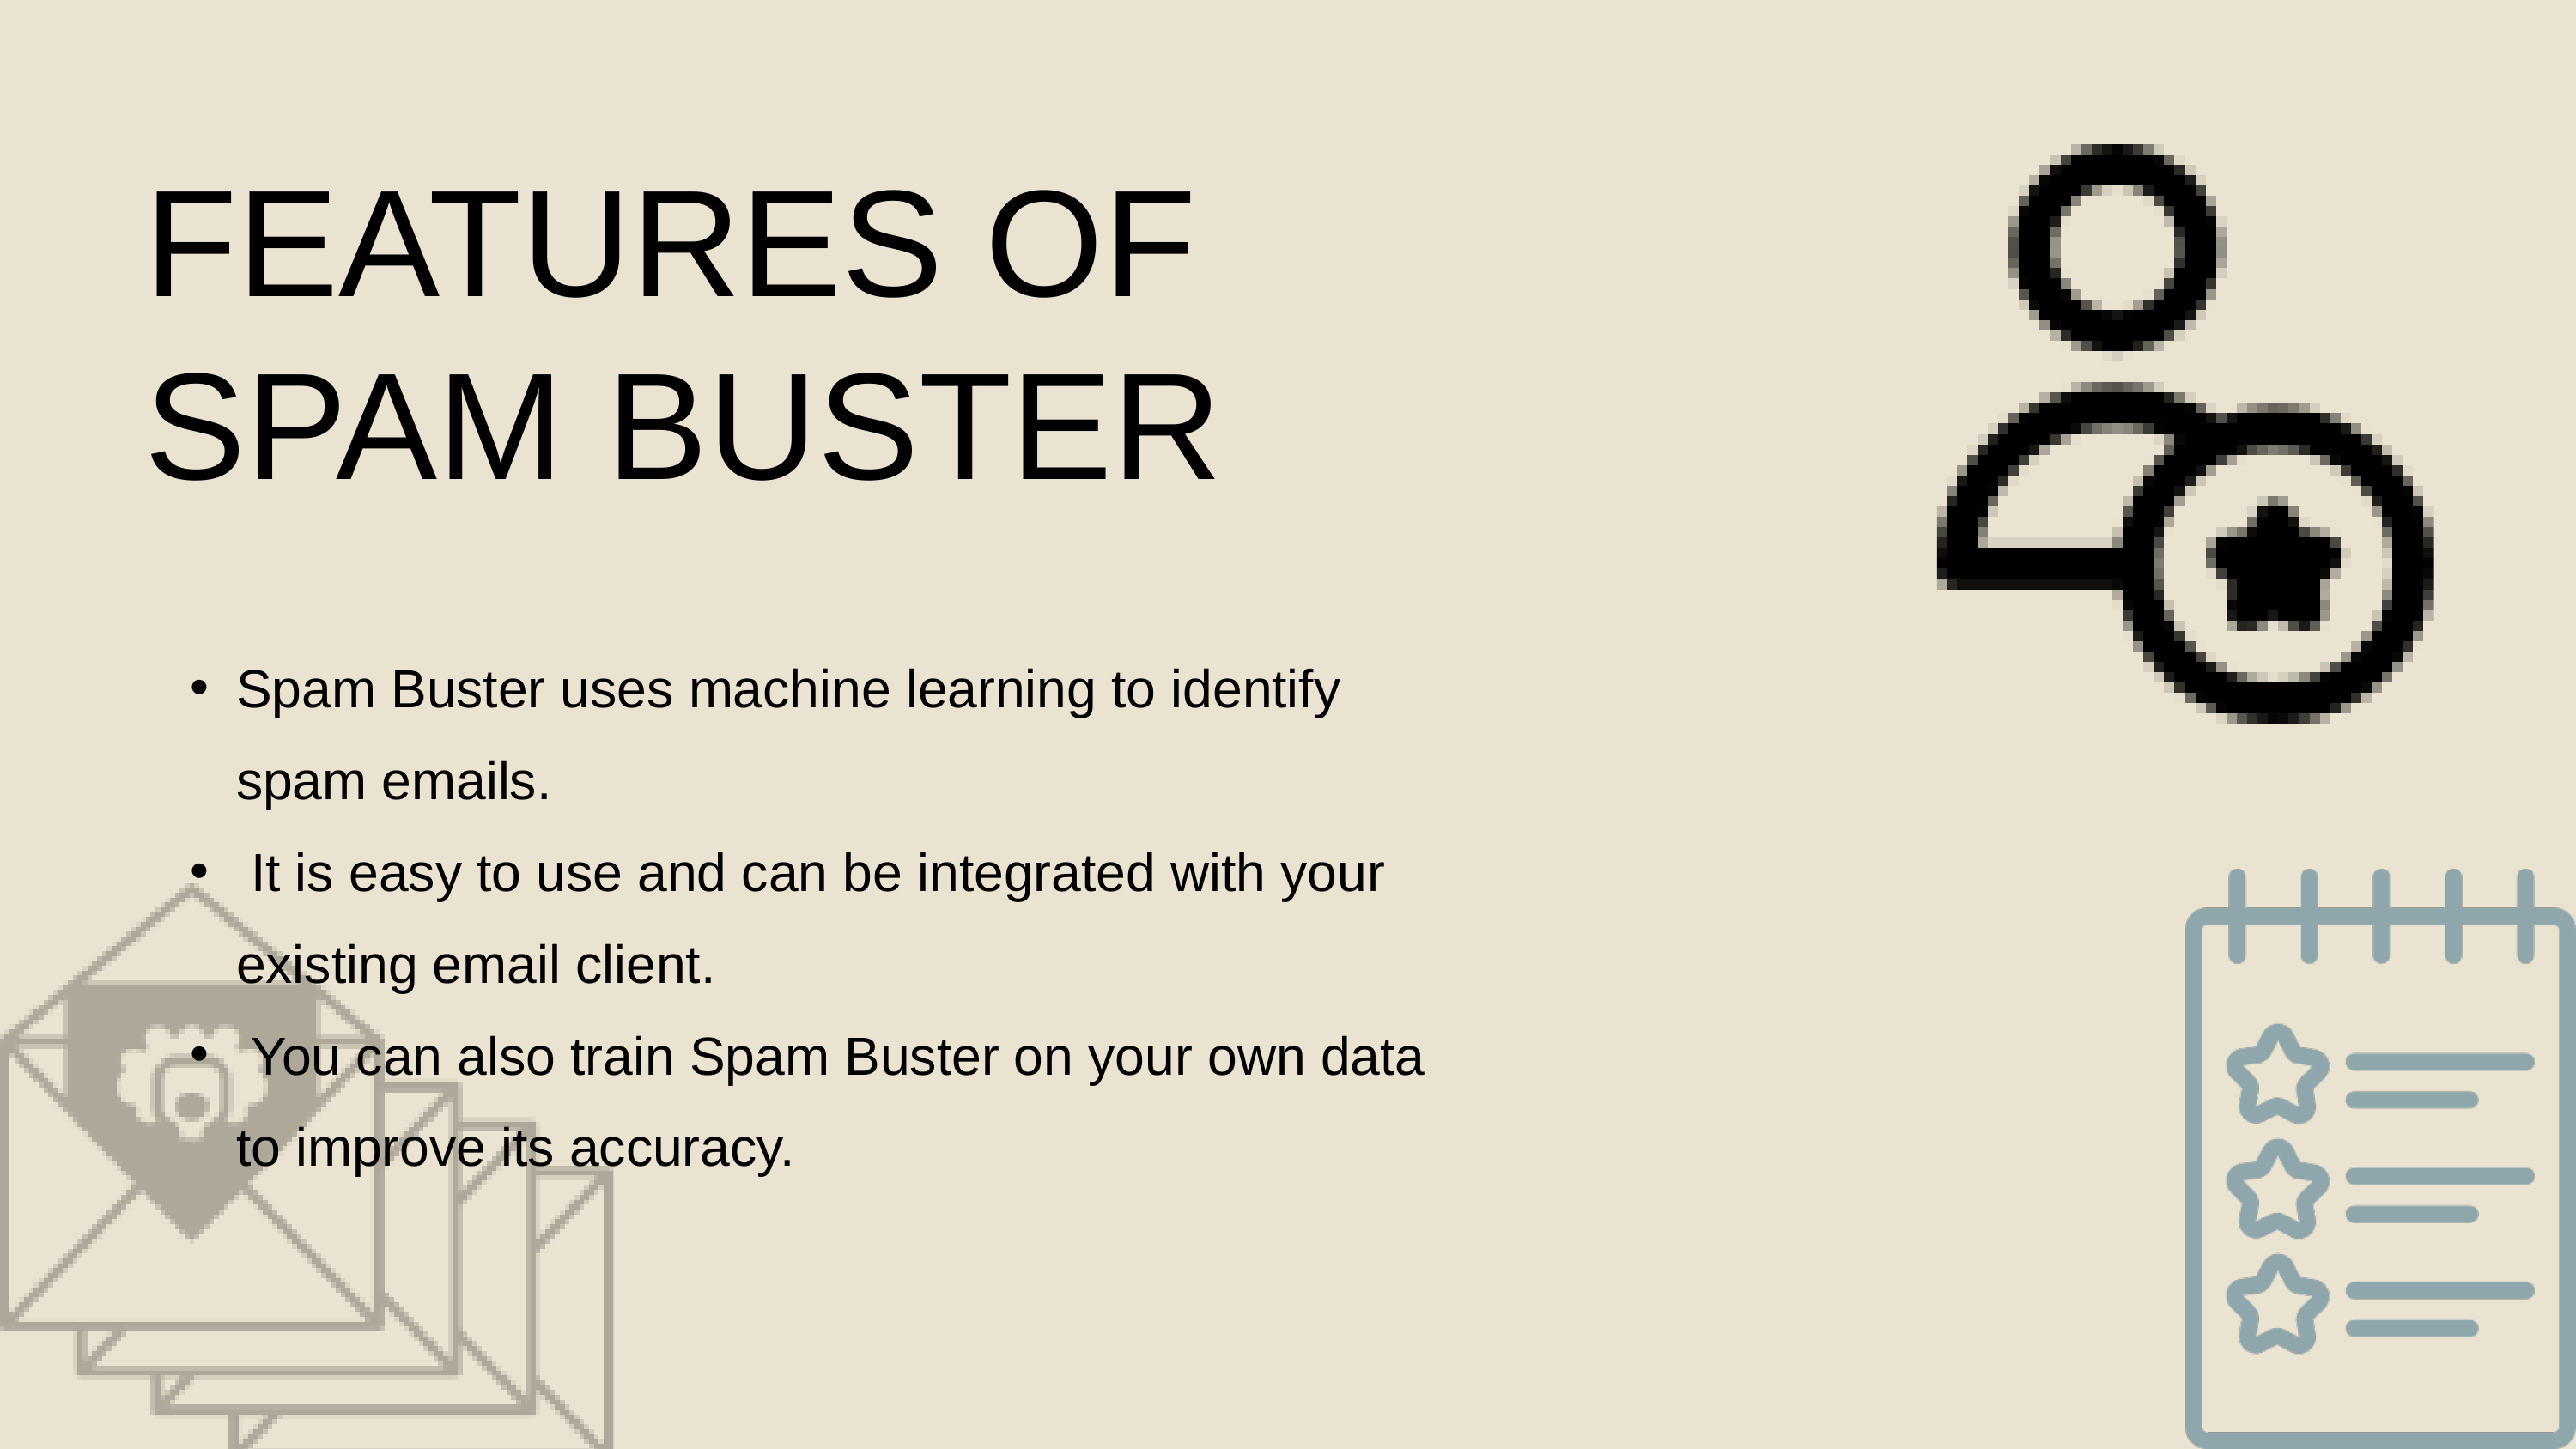

FEATURES OF SPAM BUSTER

Spam Buster uses machine learning to identify spam emails.
 It is easy to use and can be integrated with your existing email client.
 You can also train Spam Buster on your own data to improve its accuracy.